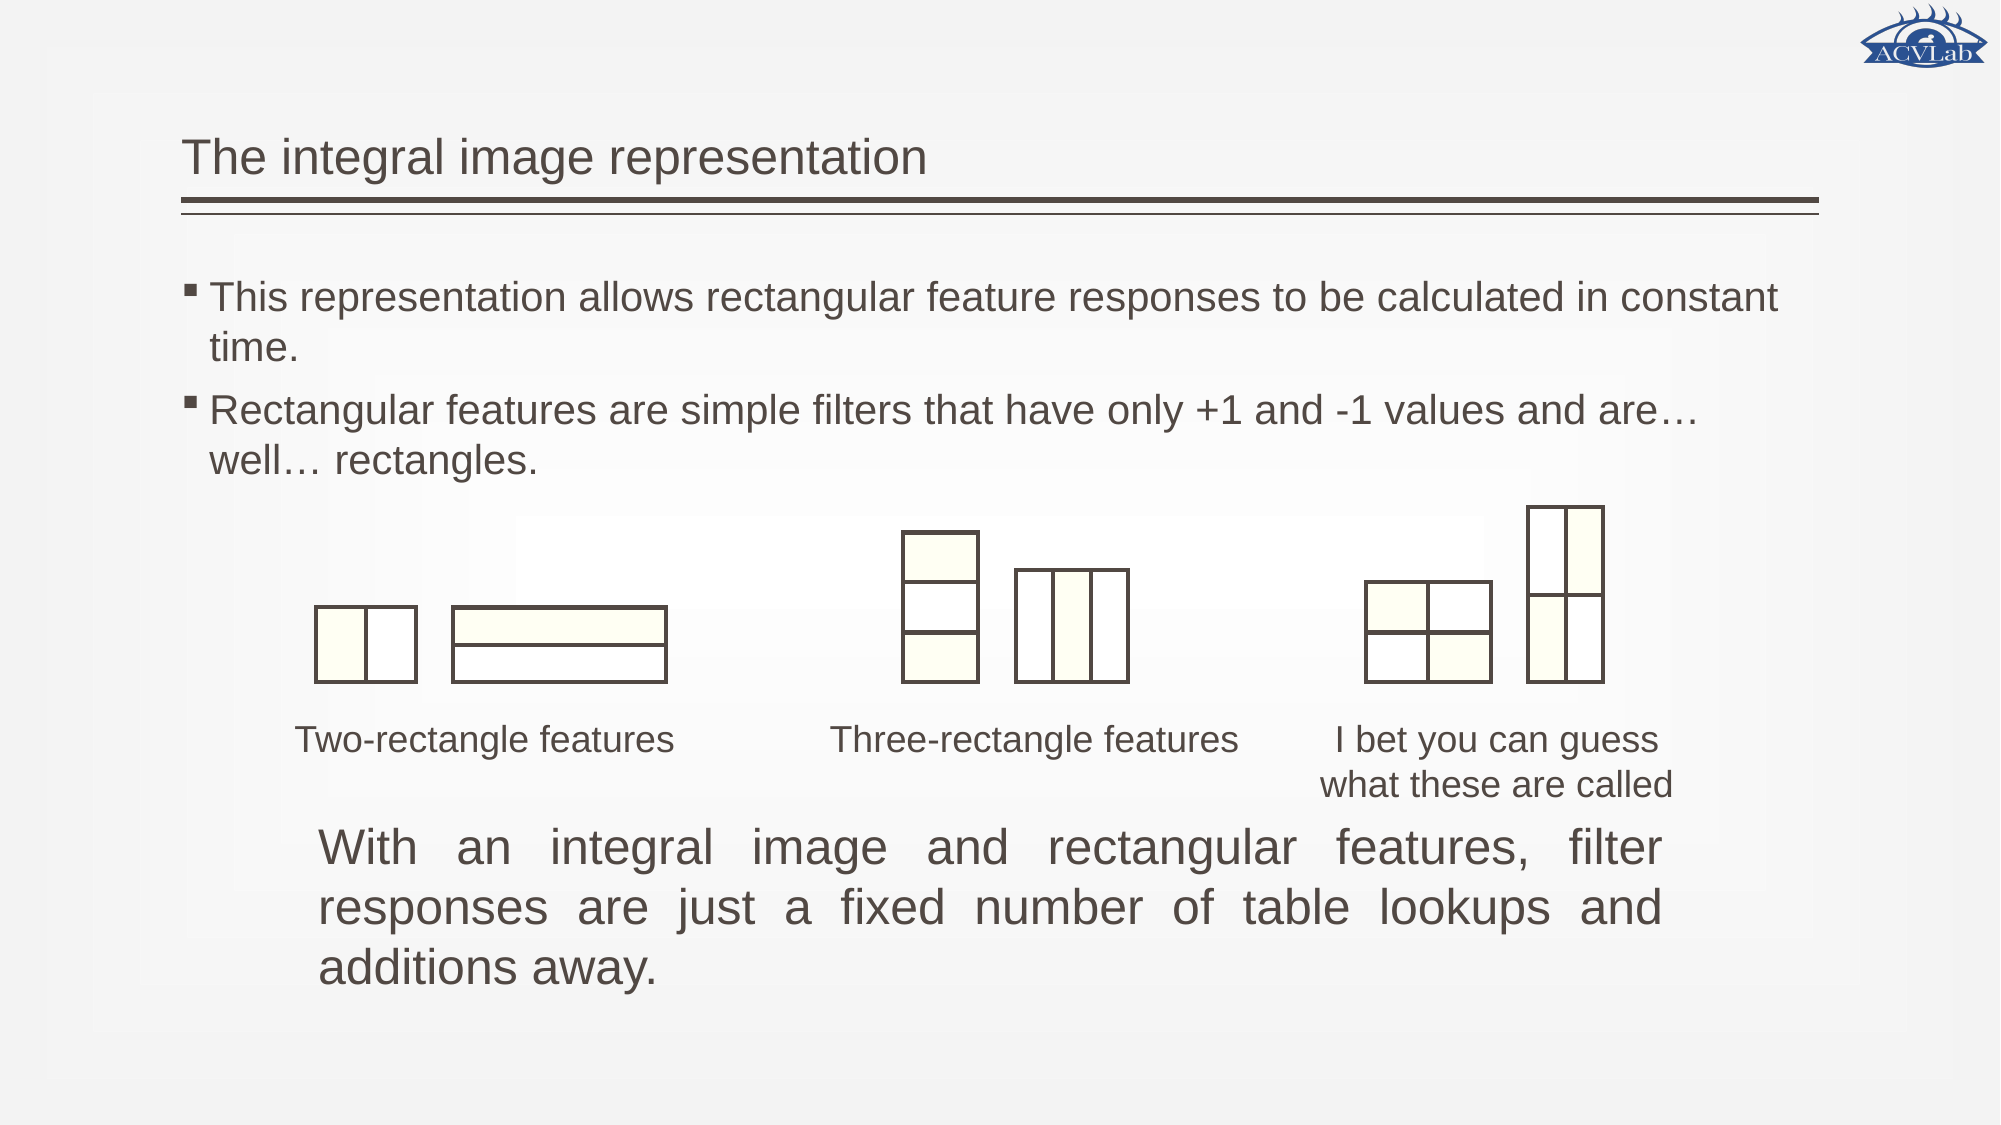

# The integral image representation
This representation allows rectangular feature responses to be calculated in constant time.
Rectangular features are simple filters that have only +1 and -1 values and are… well… rectangles.

I bet you can guess what these are called
Two-rectangle features
Three-rectangle features
With an integral image and rectangular features, filter responses are just a fixed number of table lookups and additions away.